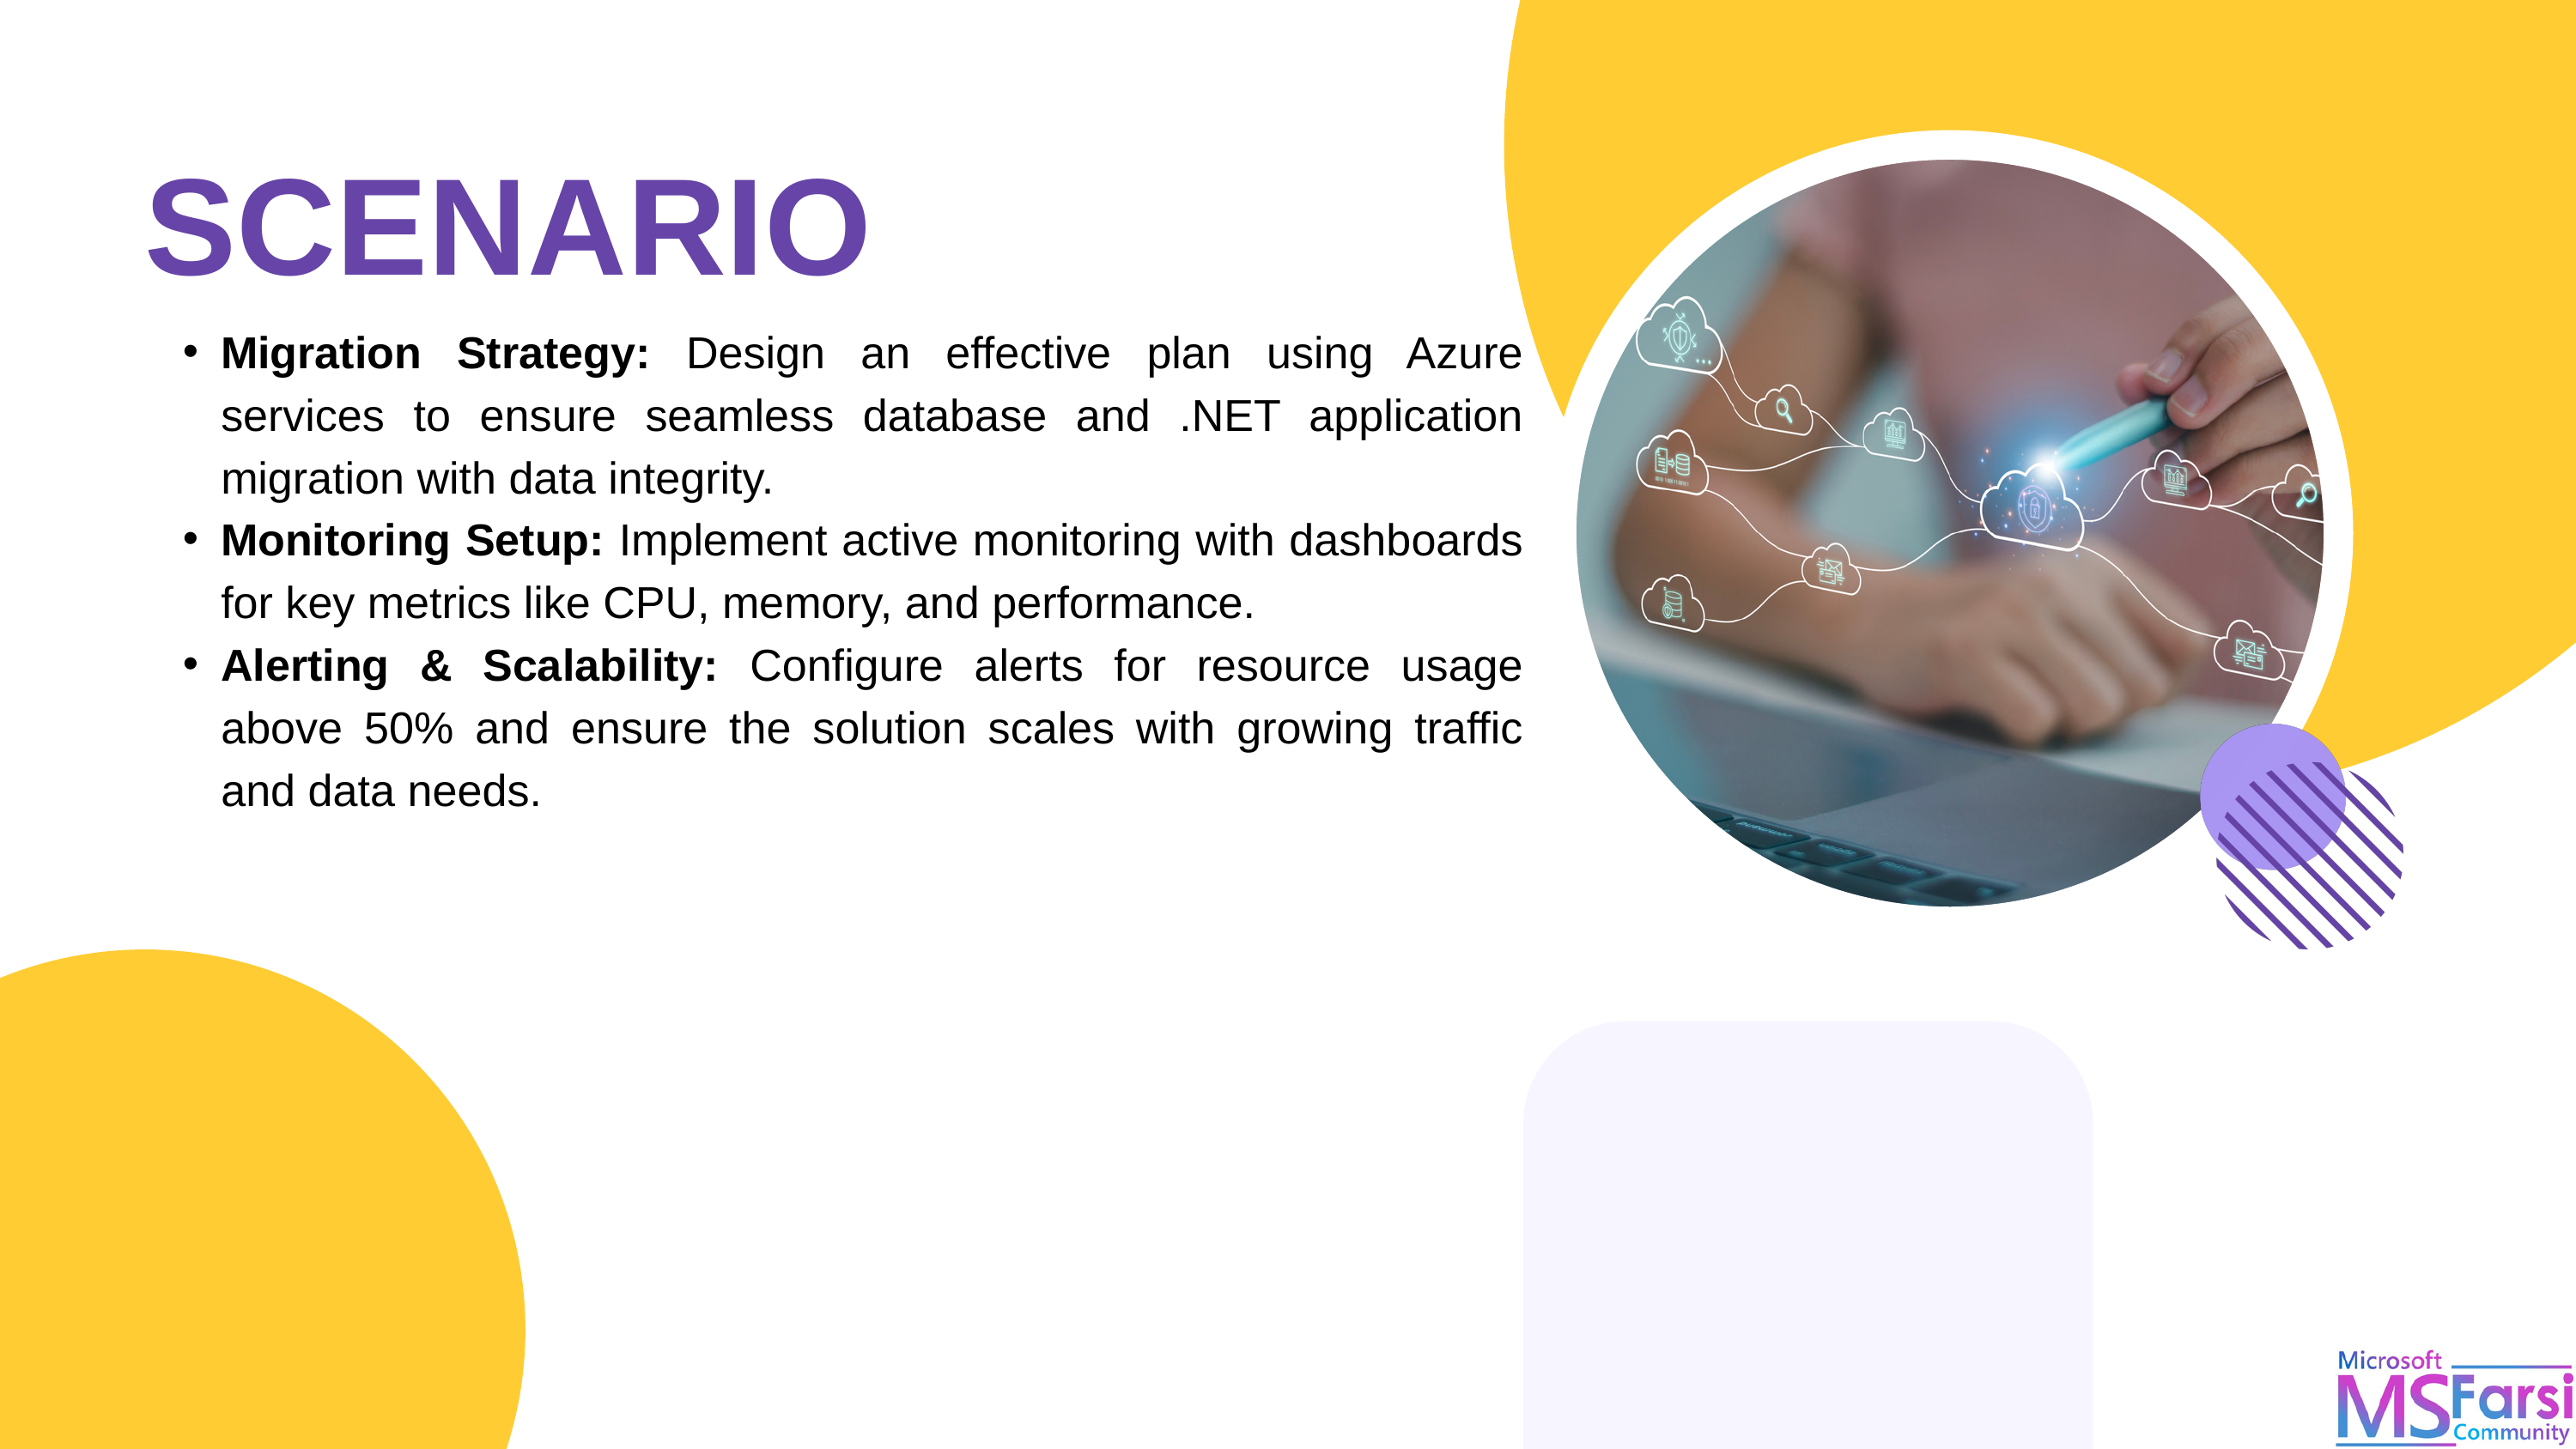

SCENARIO
Migration Strategy: Design an effective plan using Azure services to ensure seamless database and .NET application migration with data integrity.
Monitoring Setup: Implement active monitoring with dashboards for key metrics like CPU, memory, and performance.
Alerting & Scalability: Configure alerts for resource usage above 50% and ensure the solution scales with growing traffic and data needs.